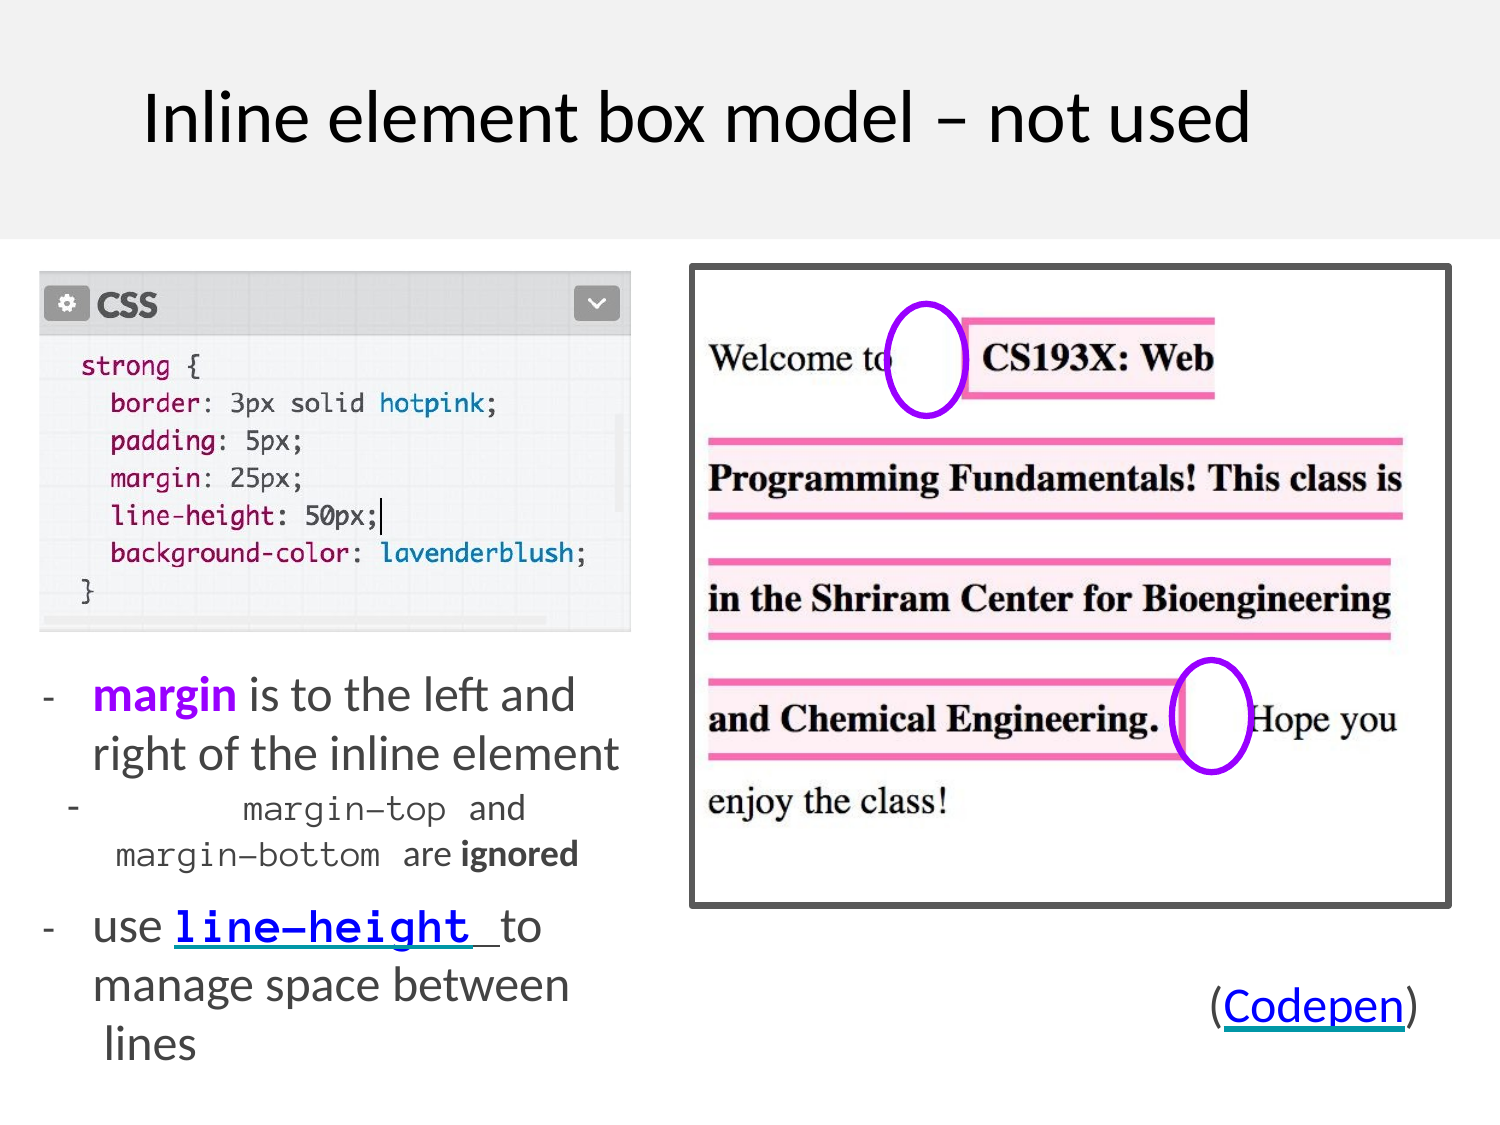

# Inline element box model – not used

-	margin is to the left and  right of the inline element
-	margin-top and
margin-bottom are ignored
-	use line-height to  manage space between  lines
(Codepen)